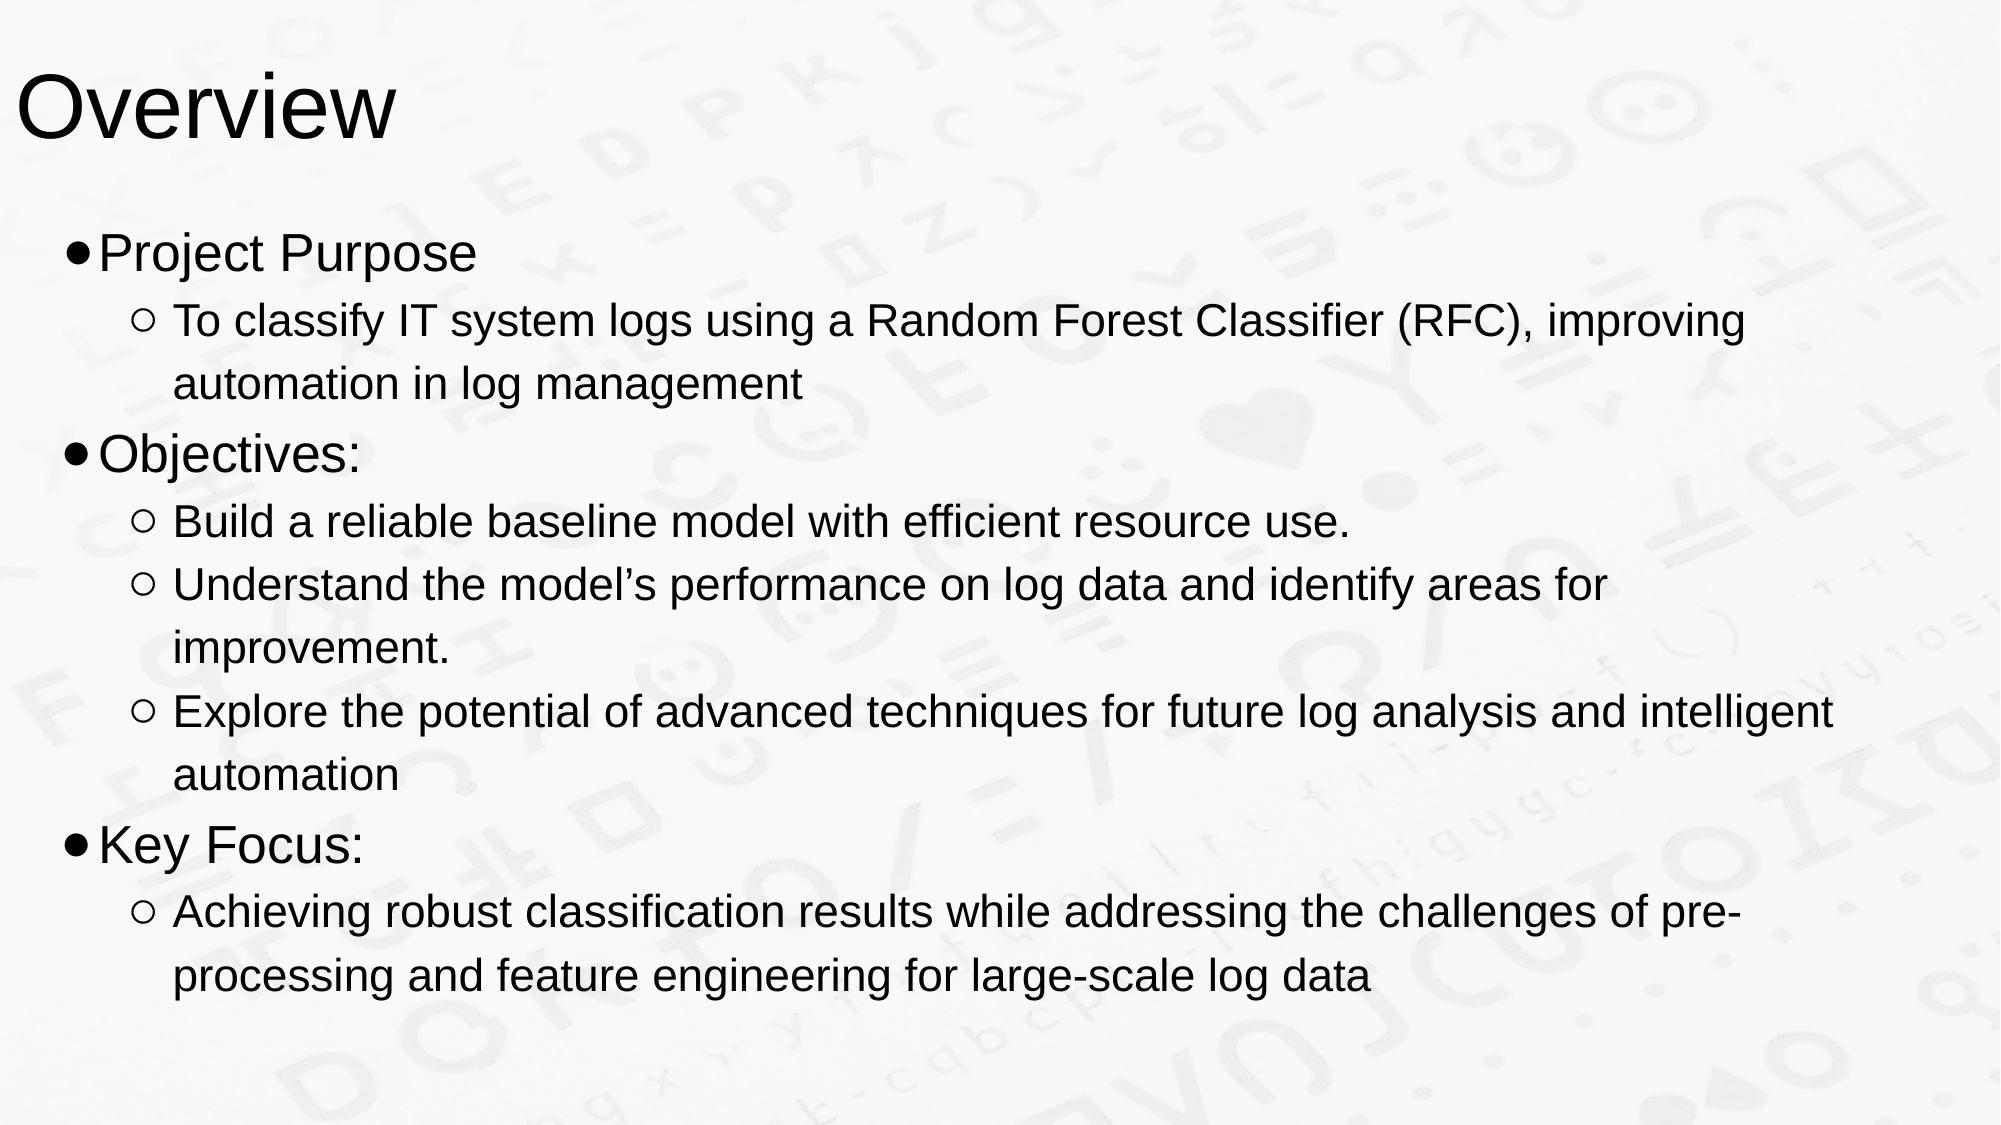

# Overview
Project Purpose
To classify IT system logs using a Random Forest Classifier (RFC), improving automation in log management
Objectives:
Build a reliable baseline model with efficient resource use.
Understand the model’s performance on log data and identify areas for improvement.
Explore the potential of advanced techniques for future log analysis and intelligent automation
Key Focus:
Achieving robust classification results while addressing the challenges of pre-processing and feature engineering for large-scale log data